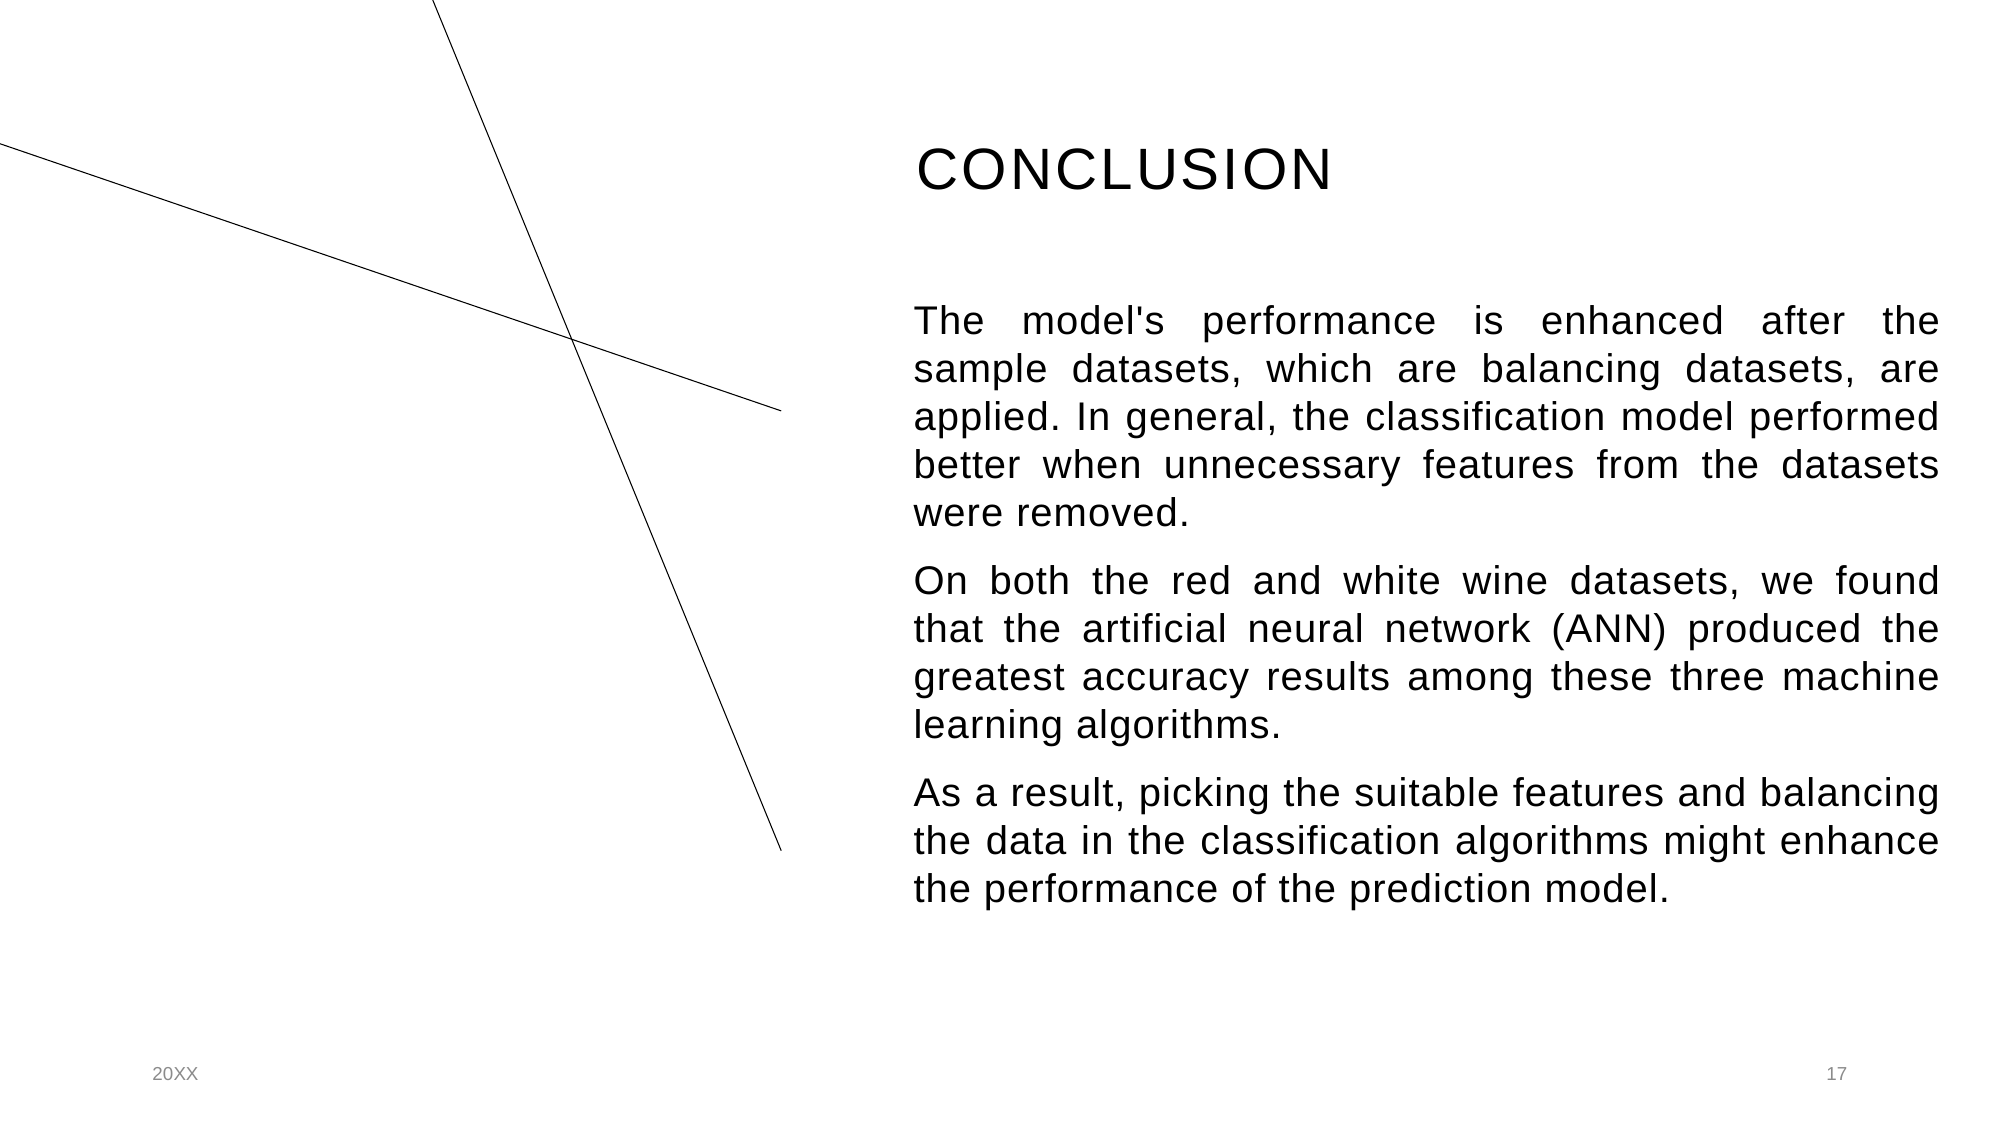

# CONCLUSION
The model's performance is enhanced after the sample datasets, which are balancing datasets, are applied. In general, the classification model performed better when unnecessary features from the datasets were removed.
On both the red and white wine datasets, we found that the artificial neural network (ANN) produced the greatest accuracy results among these three machine learning algorithms.
As a result, picking the suitable features and balancing the data in the classification algorithms might enhance the performance of the prediction model.
20XX
17